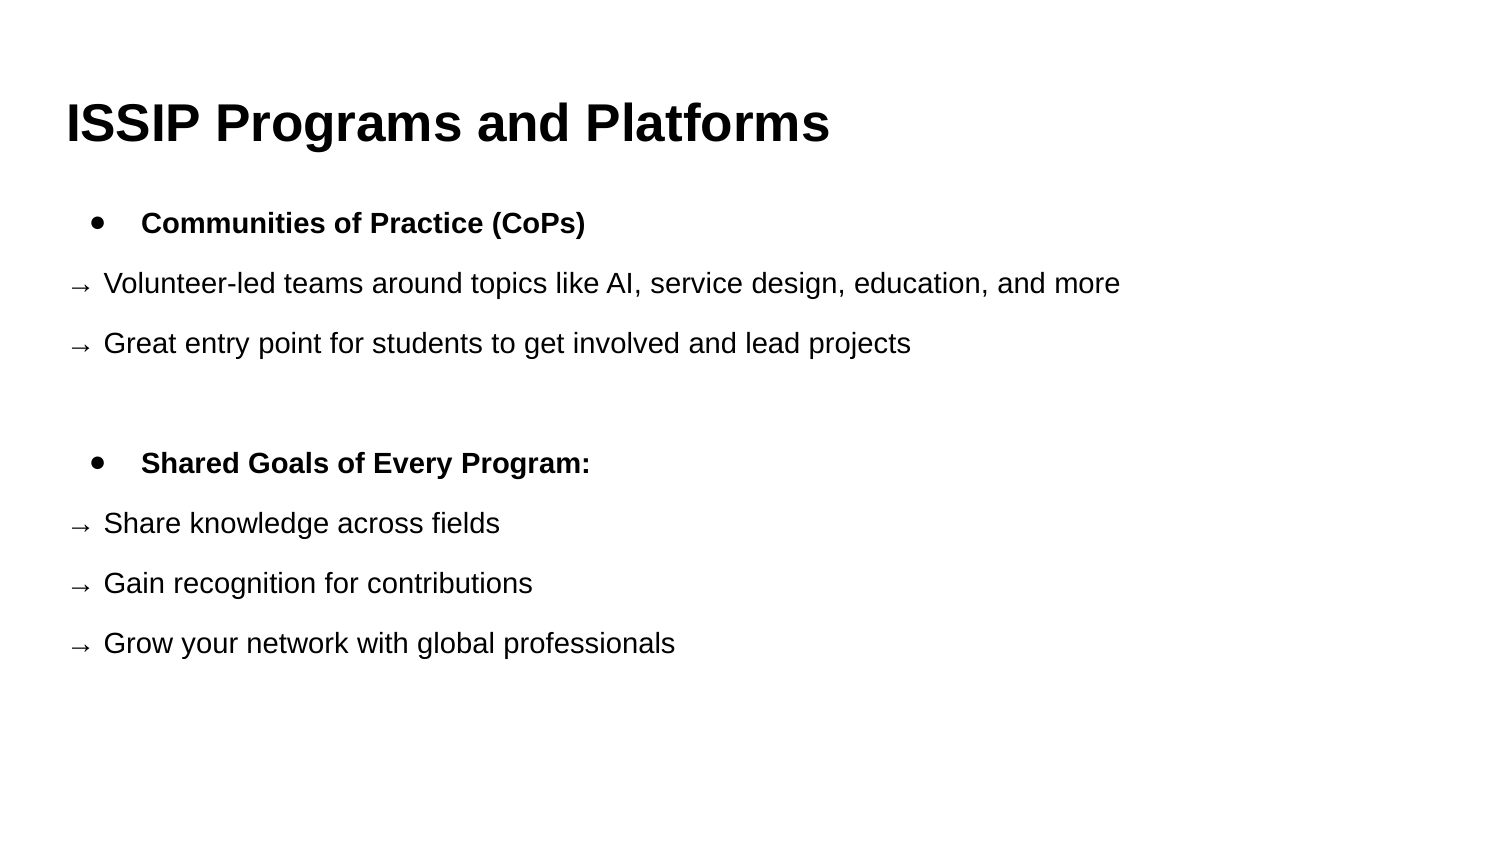

# ISSIP Programs and Platforms
Communities of Practice (CoPs)
→ Volunteer-led teams around topics like AI, service design, education, and more
→ Great entry point for students to get involved and lead projects

Shared Goals of Every Program:
→ Share knowledge across fields
→ Gain recognition for contributions
→ Grow your network with global professionals